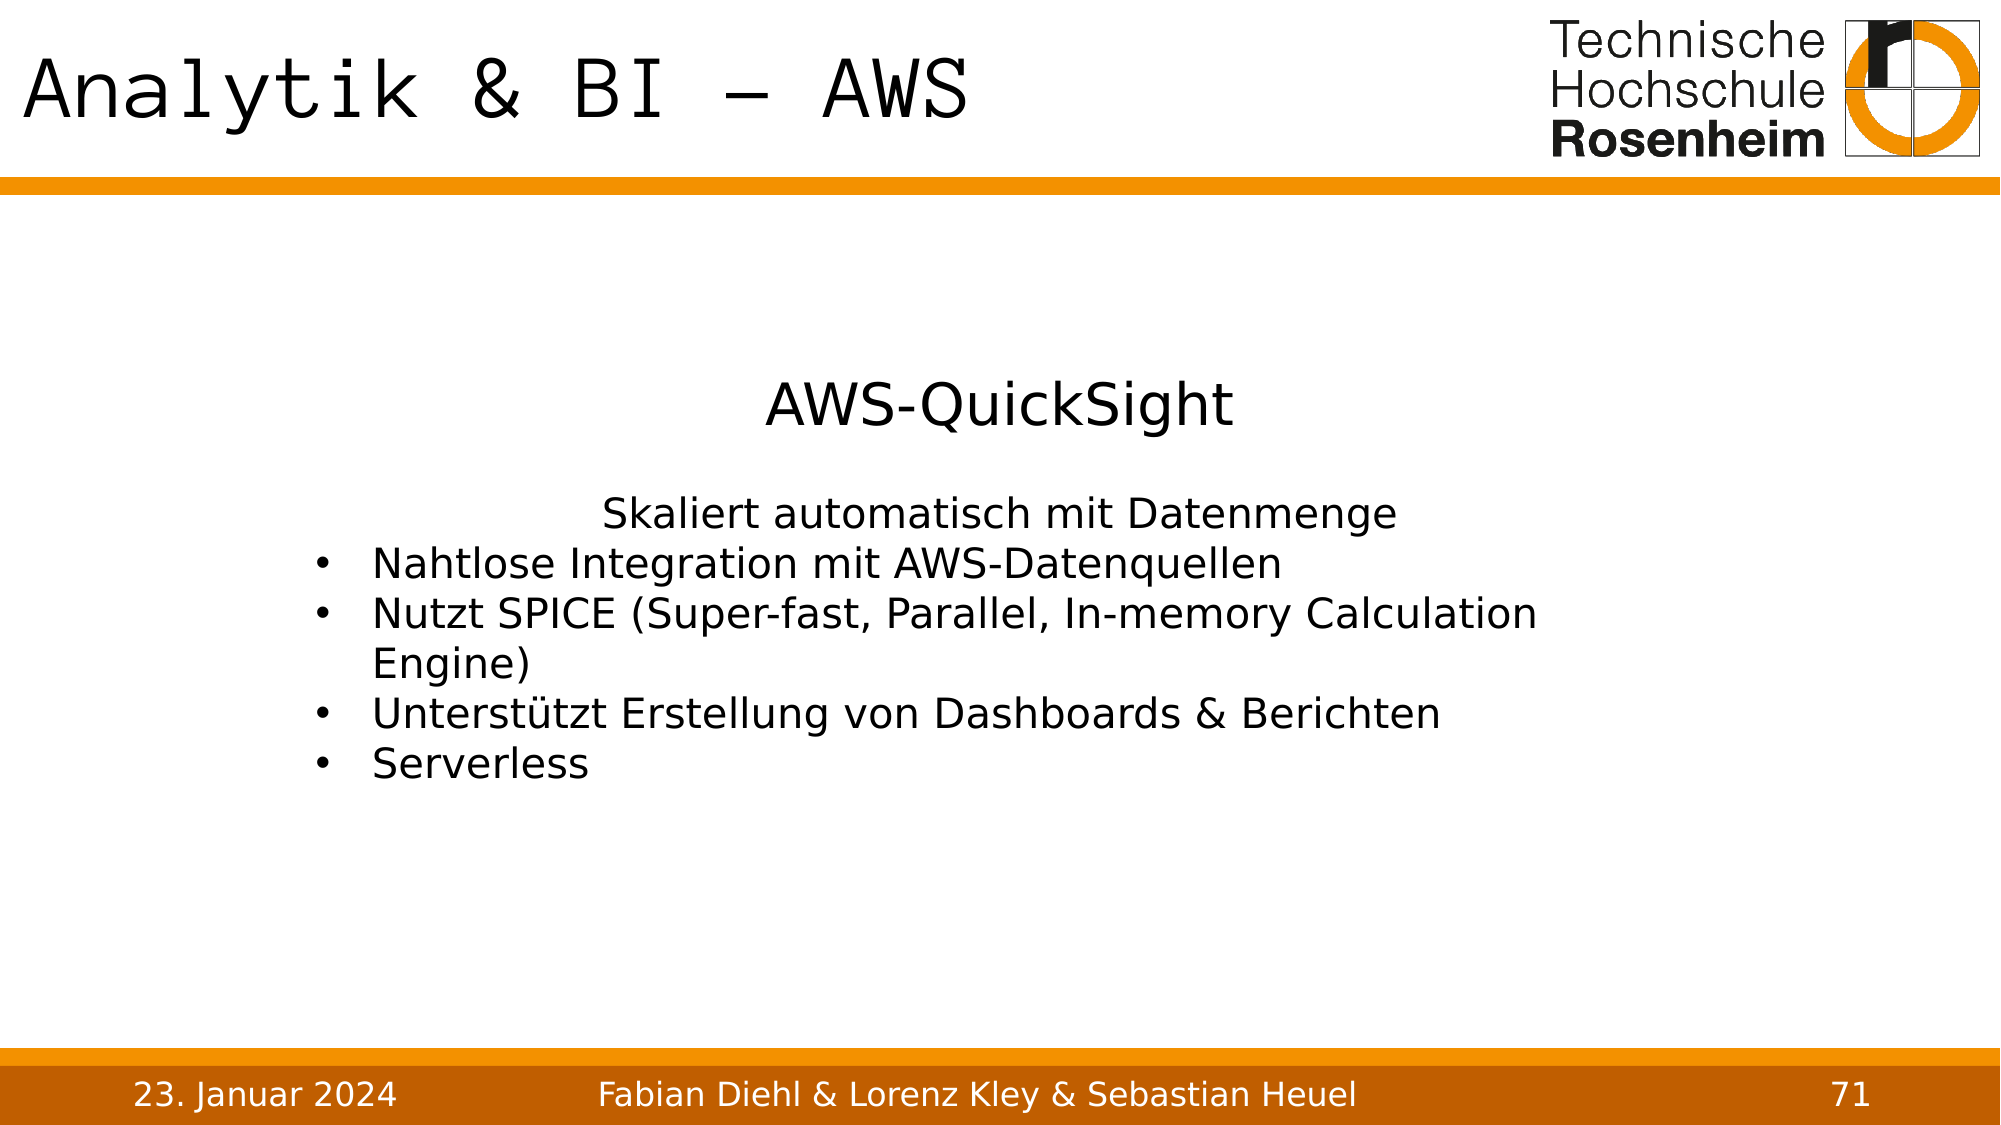

# Analytik & BI - AWS
AWS-QuickSight
Skaliert automatisch mit Datenmenge
Nahtlose Integration mit AWS-Datenquellen
Nutzt SPICE (Super-fast, Parallel, In-memory Calculation Engine)
Unterstützt Erstellung von Dashboards & Berichten
Serverless
23. Januar 2024
Fabian Diehl & Lorenz Kley & Sebastian Heuel
71